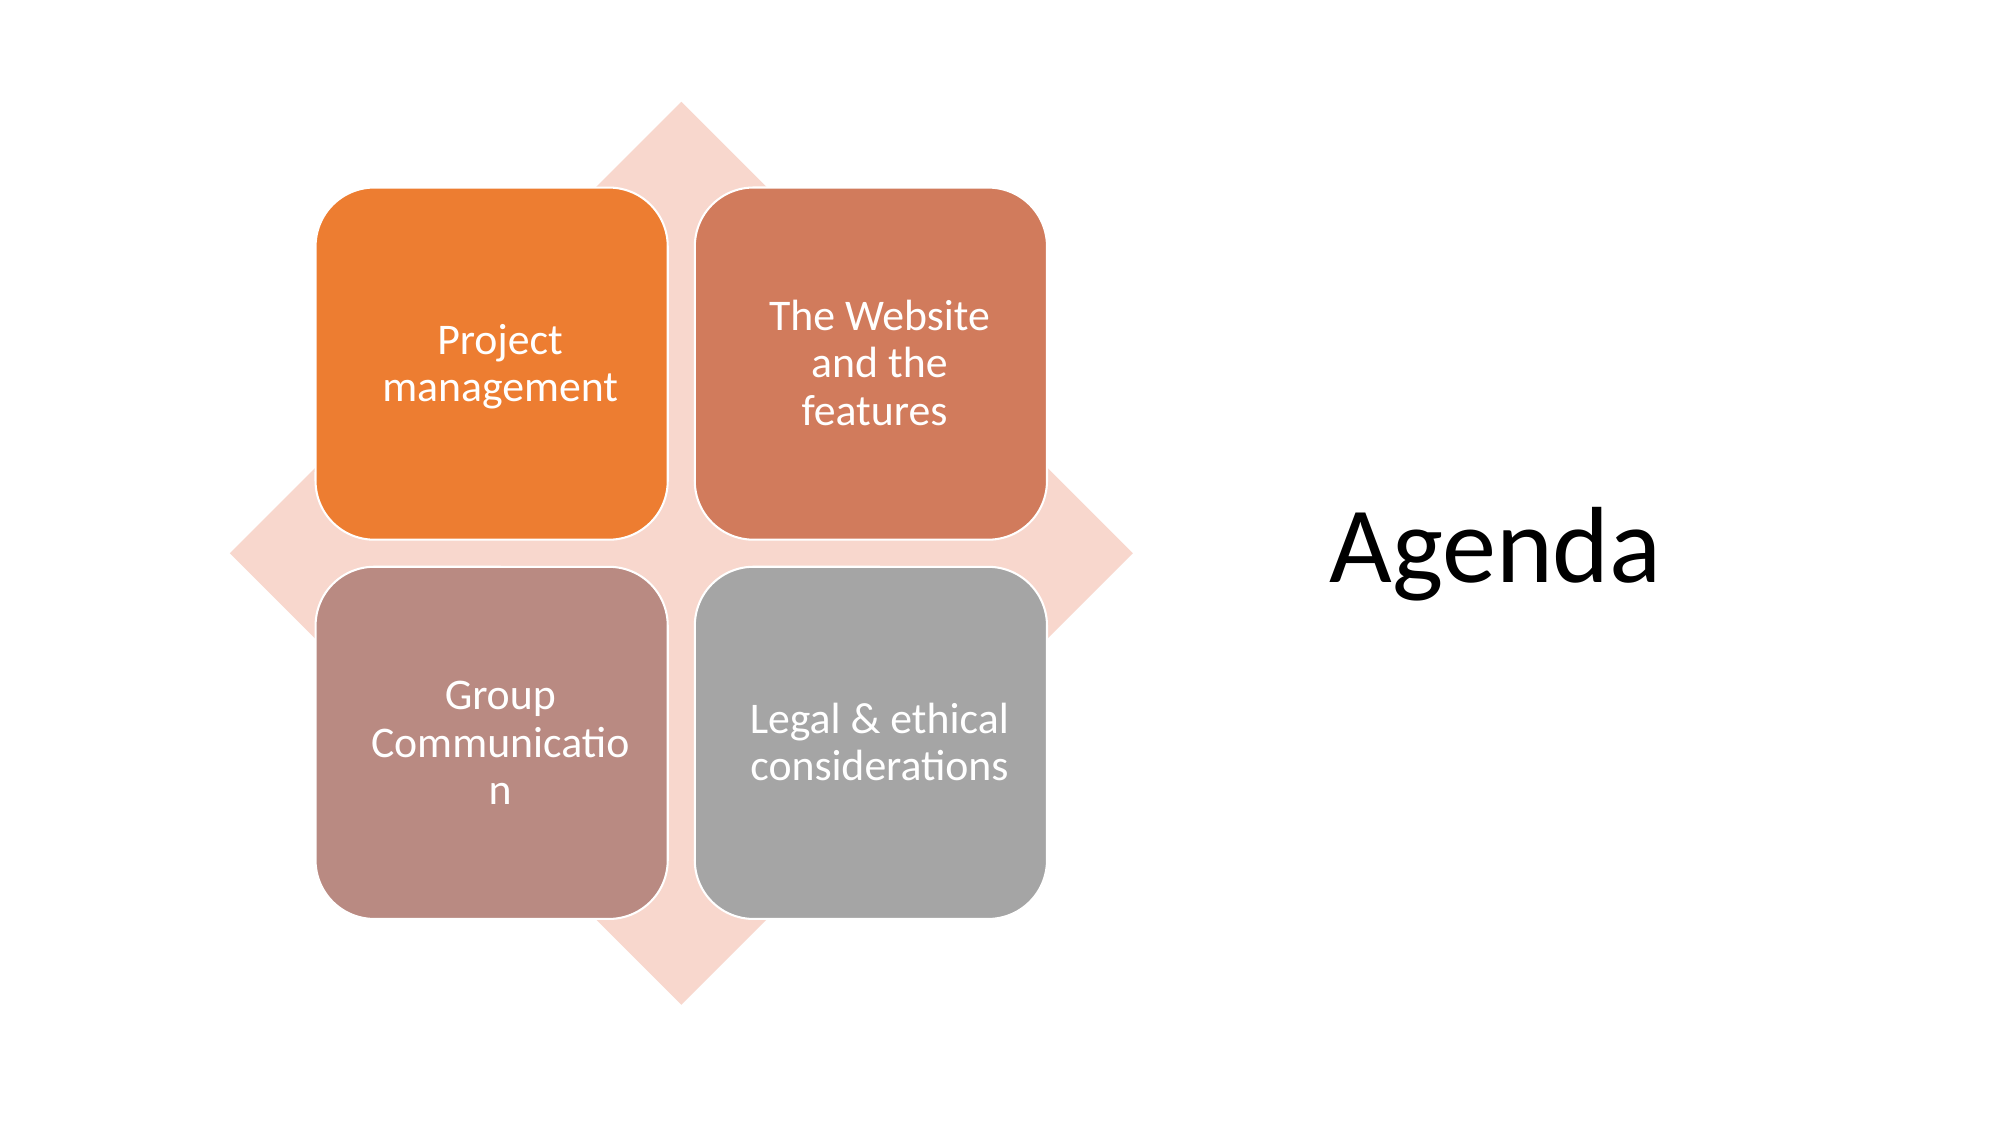

# Agenda
Project management
The Website and the features
Group Communication
Legal & ethical considerations